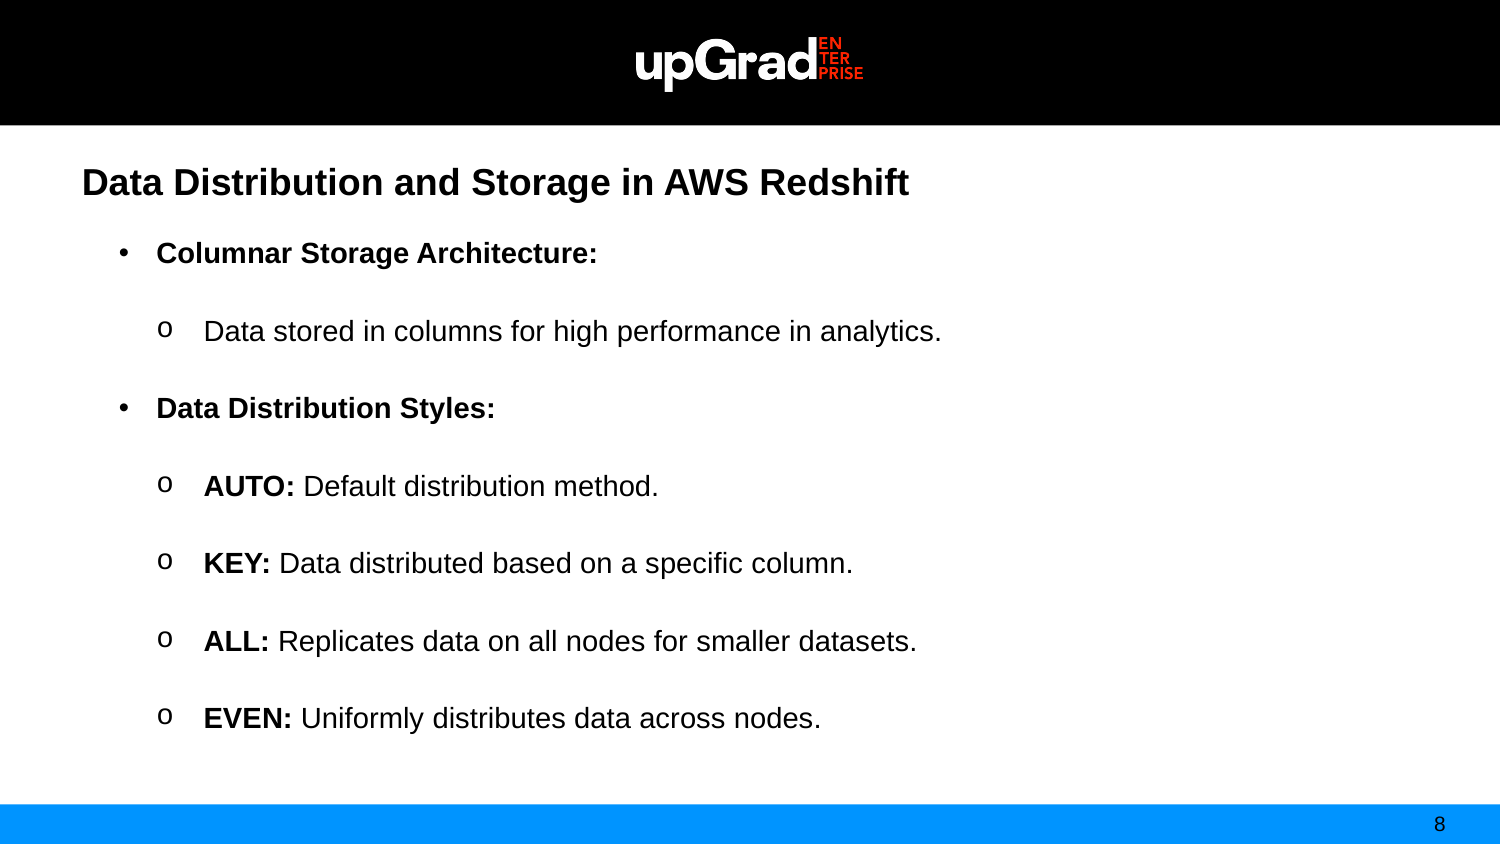

Data Distribution and Storage in AWS Redshift
Columnar Storage Architecture:
Data stored in columns for high performance in analytics.
Data Distribution Styles:
AUTO: Default distribution method.
KEY: Data distributed based on a specific column.
ALL: Replicates data on all nodes for smaller datasets.
EVEN: Uniformly distributes data across nodes.
Regression: An Overview
8